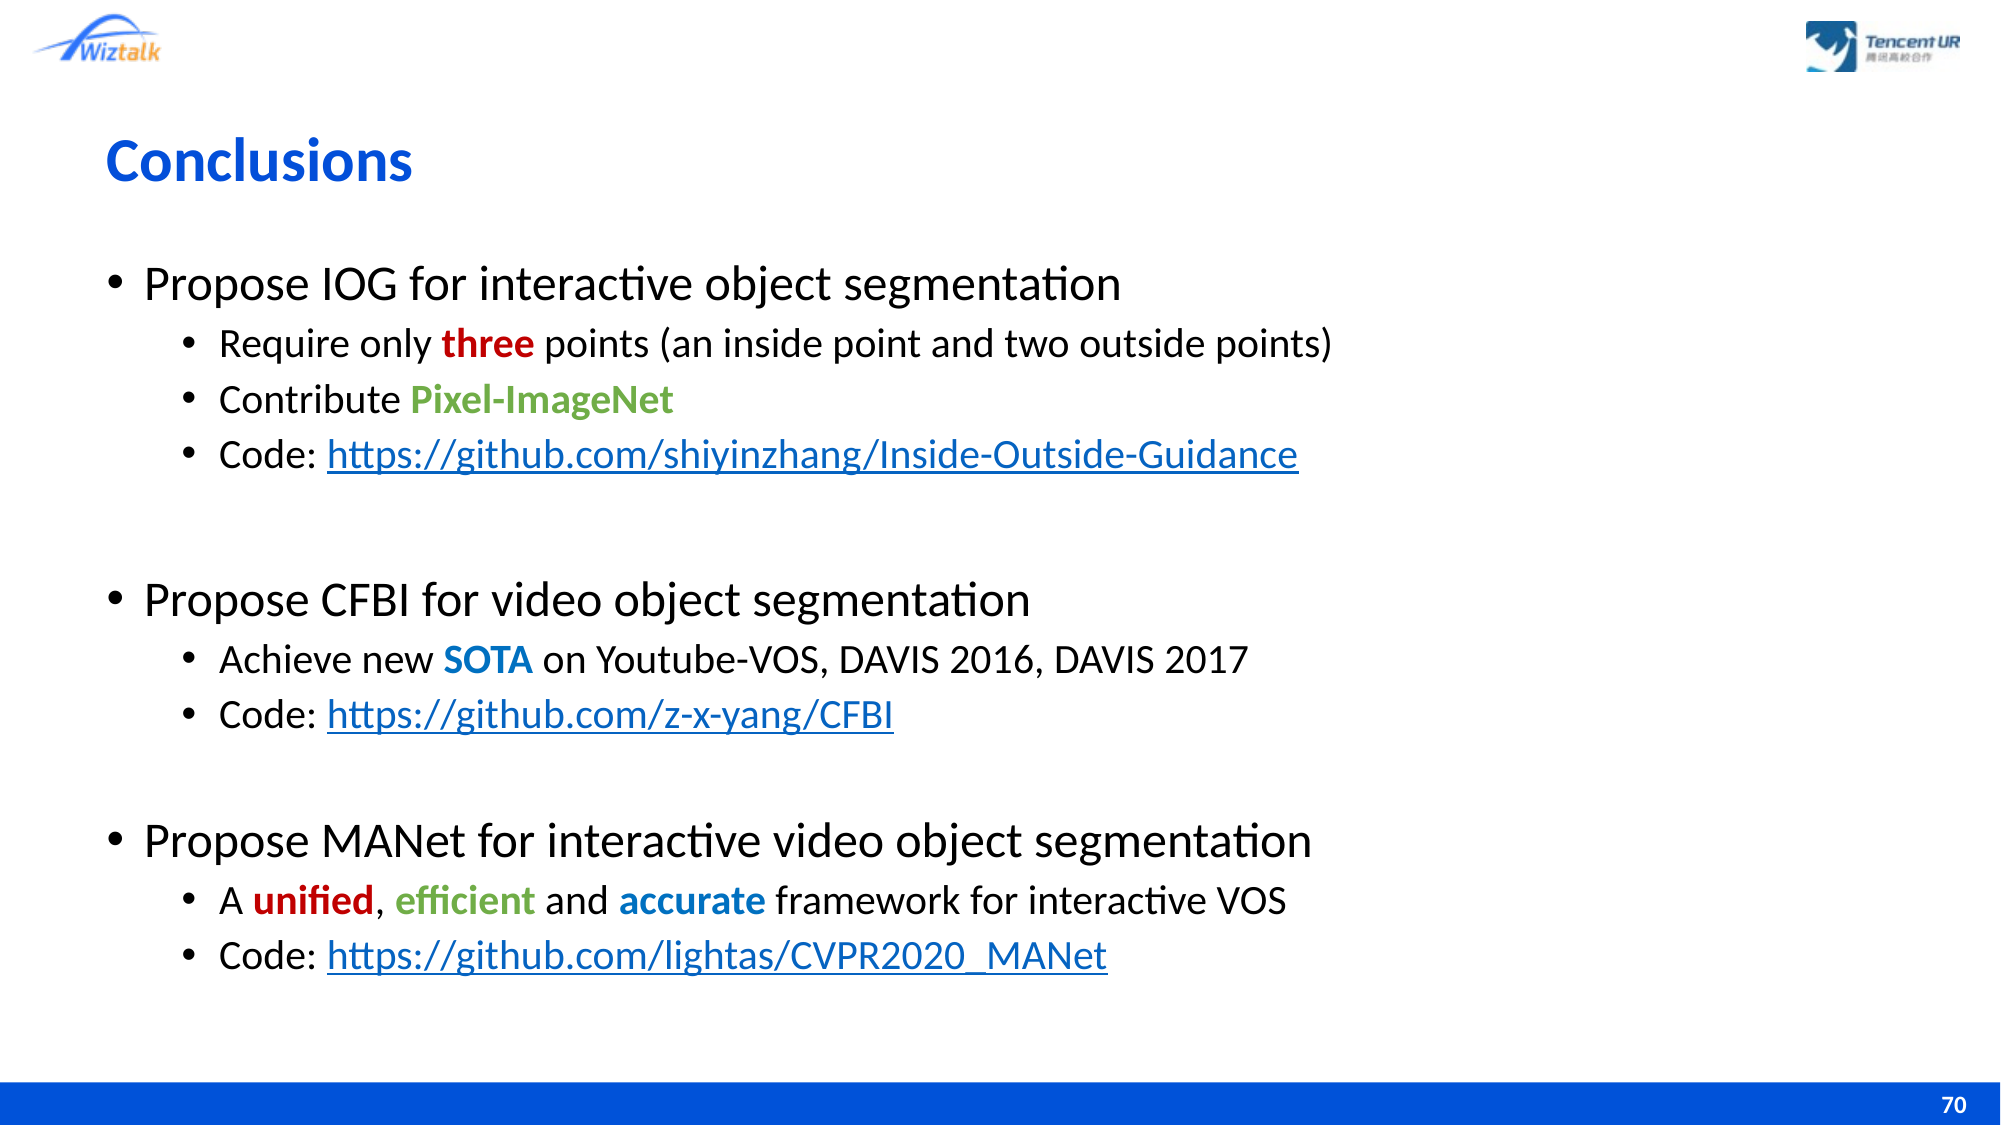

# Conclusions
Propose IOG for interactive object segmentation
Require only three points (an inside point and two outside points)
Contribute Pixel-ImageNet
Code: https://github.com/shiyinzhang/Inside-Outside-Guidance

Propose CFBI for video object segmentation
Achieve new SOTA on Youtube-VOS, DAVIS 2016, DAVIS 2017
Code: https://github.com/z-x-yang/CFBI

Propose MANet for interactive video object segmentation
A unified, efficient and accurate framework for interactive VOS
Code: https://github.com/lightas/CVPR2020_MANet

70